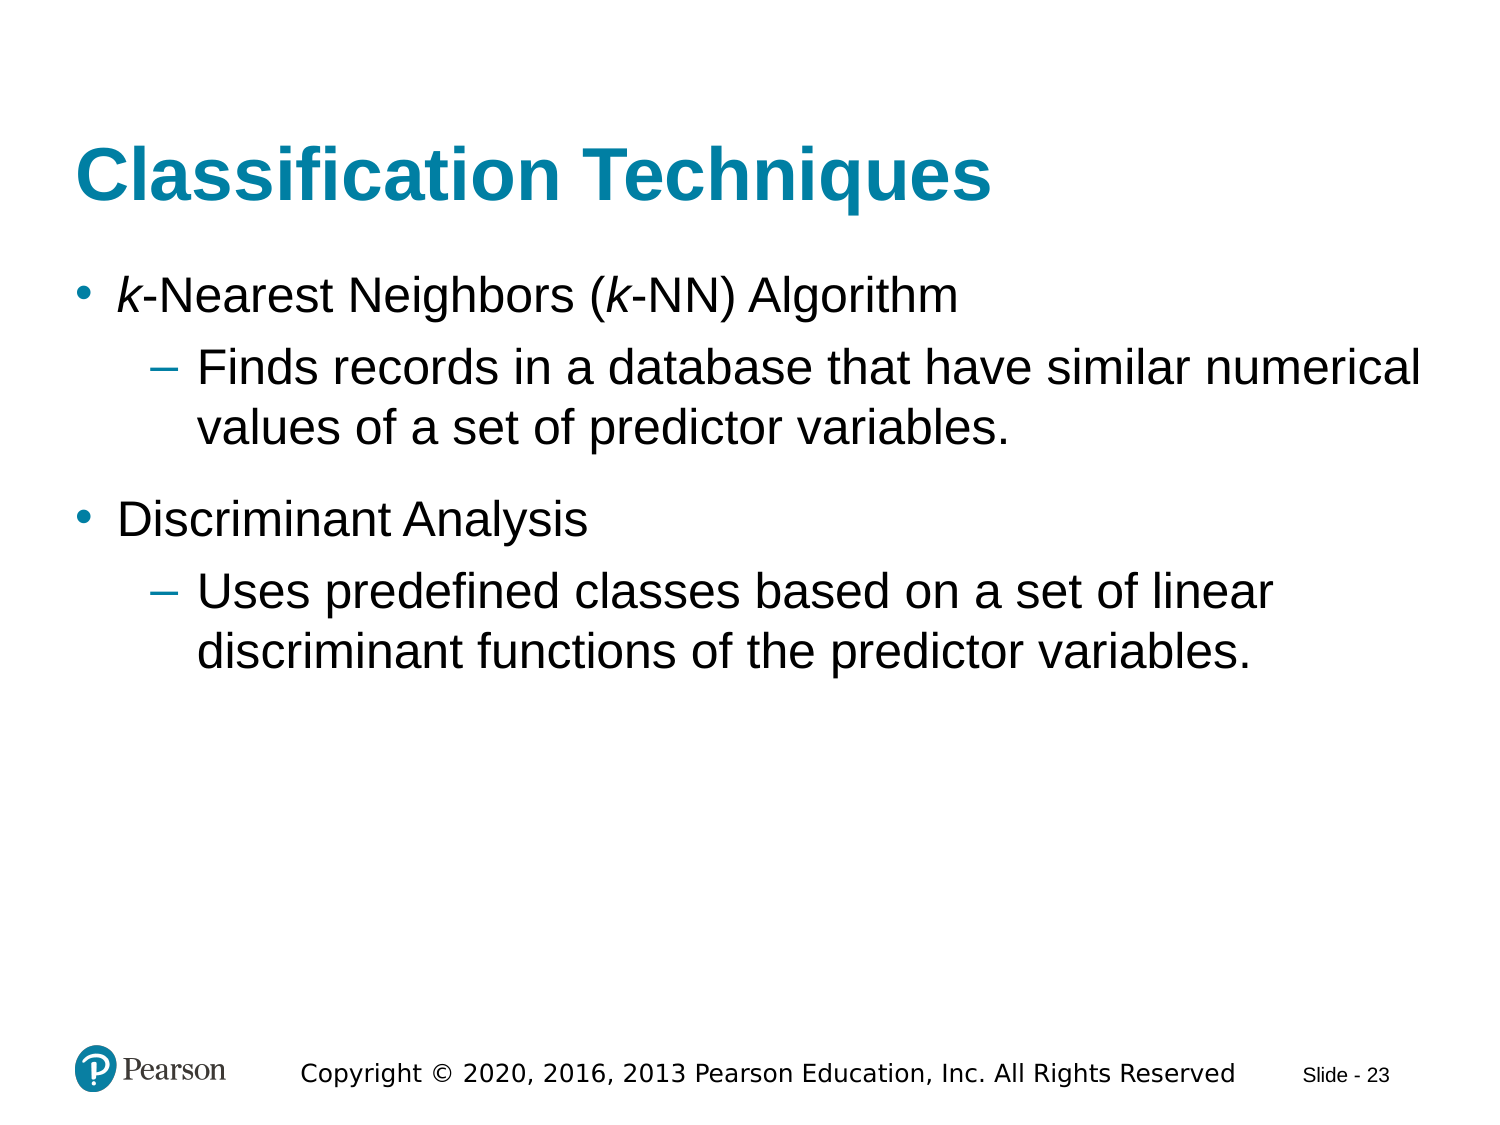

# Classification Techniques
k-Nearest Neighbors (k-N N) Algorithm
Finds records in a database that have similar numerical values of a set of predictor variables.
Discriminant Analysis
Uses predefined classes based on a set of linear discriminant functions of the predictor variables.